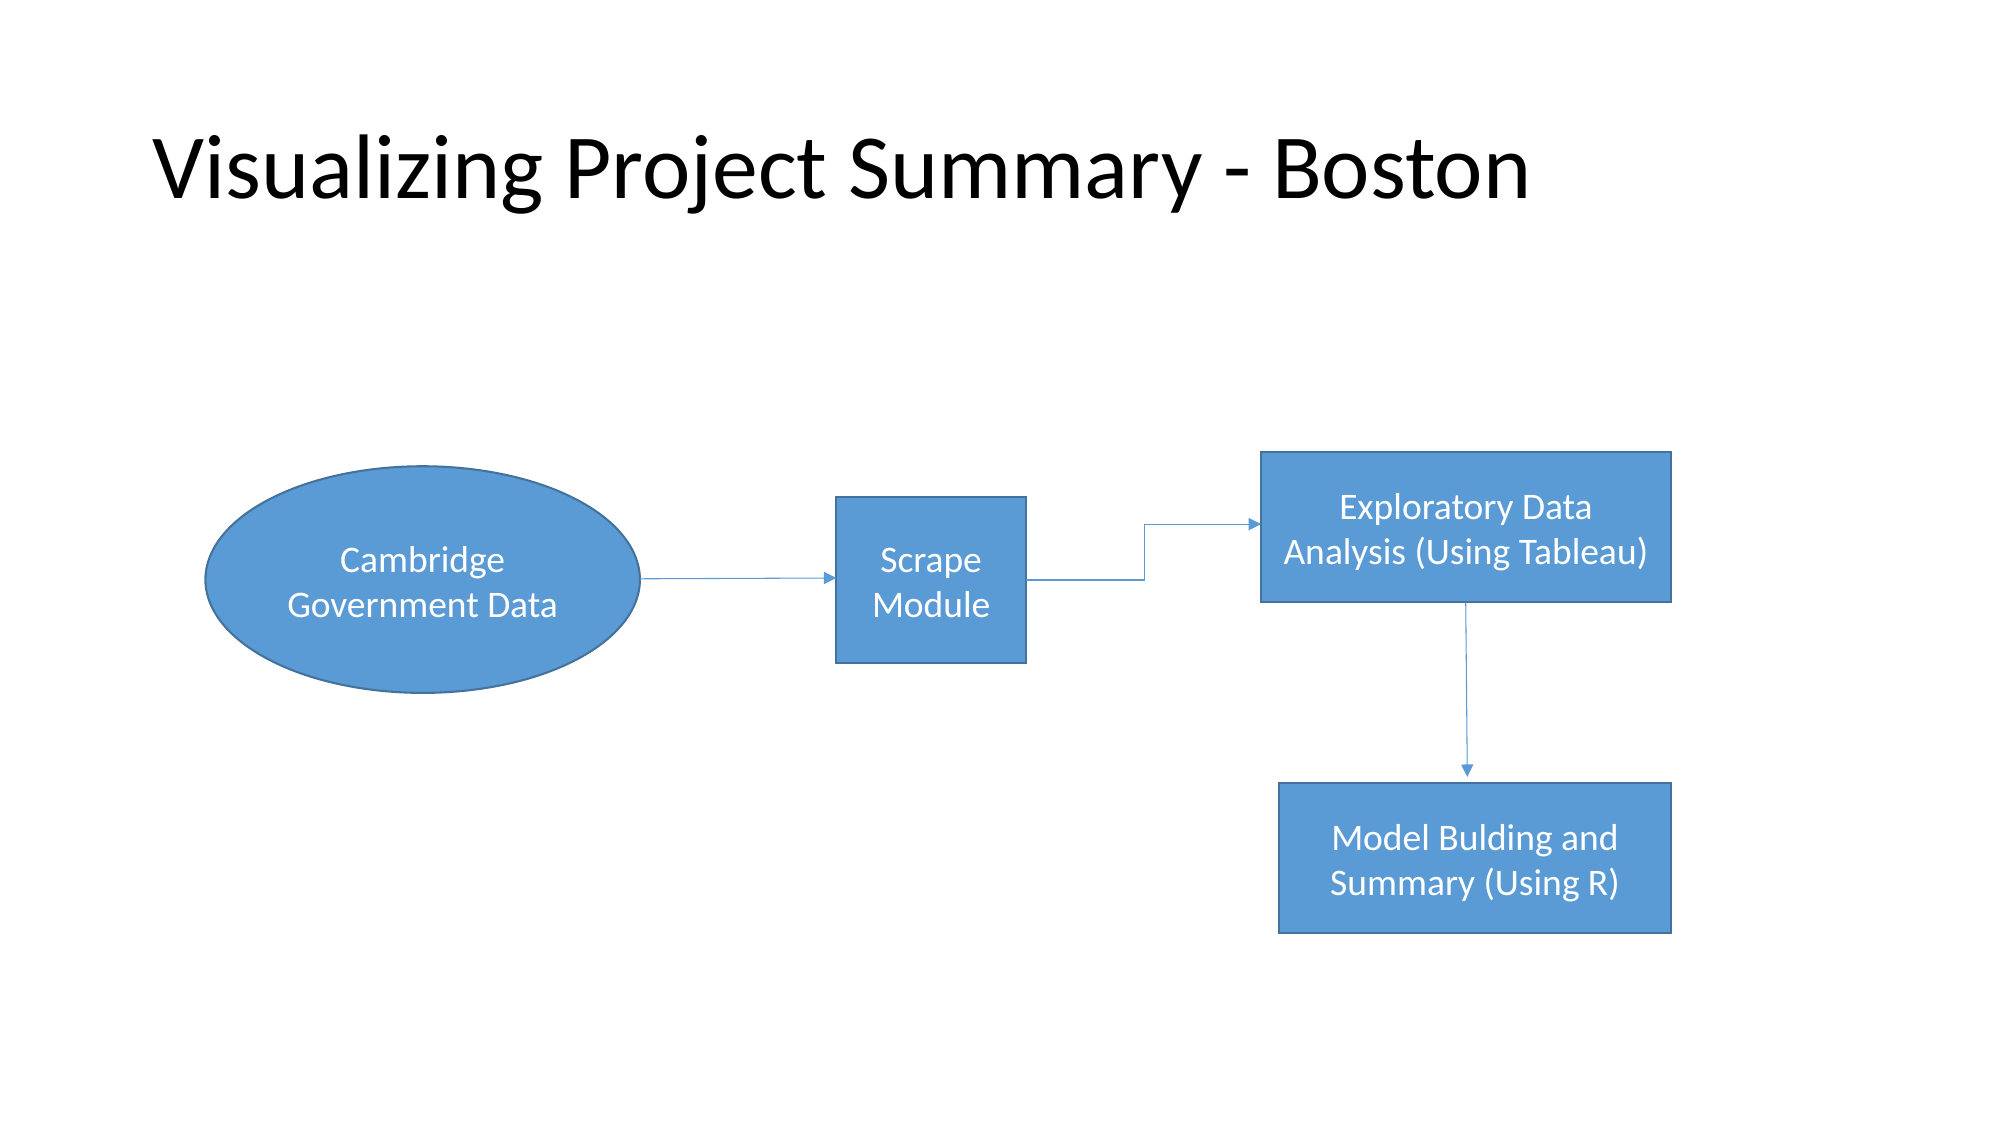

# Visualizing Project Summary - Boston

Exploratory Data Analysis (Using Tableau)
Cambridge Government Data
Scrape Module
Model Bulding and Summary (Using R)